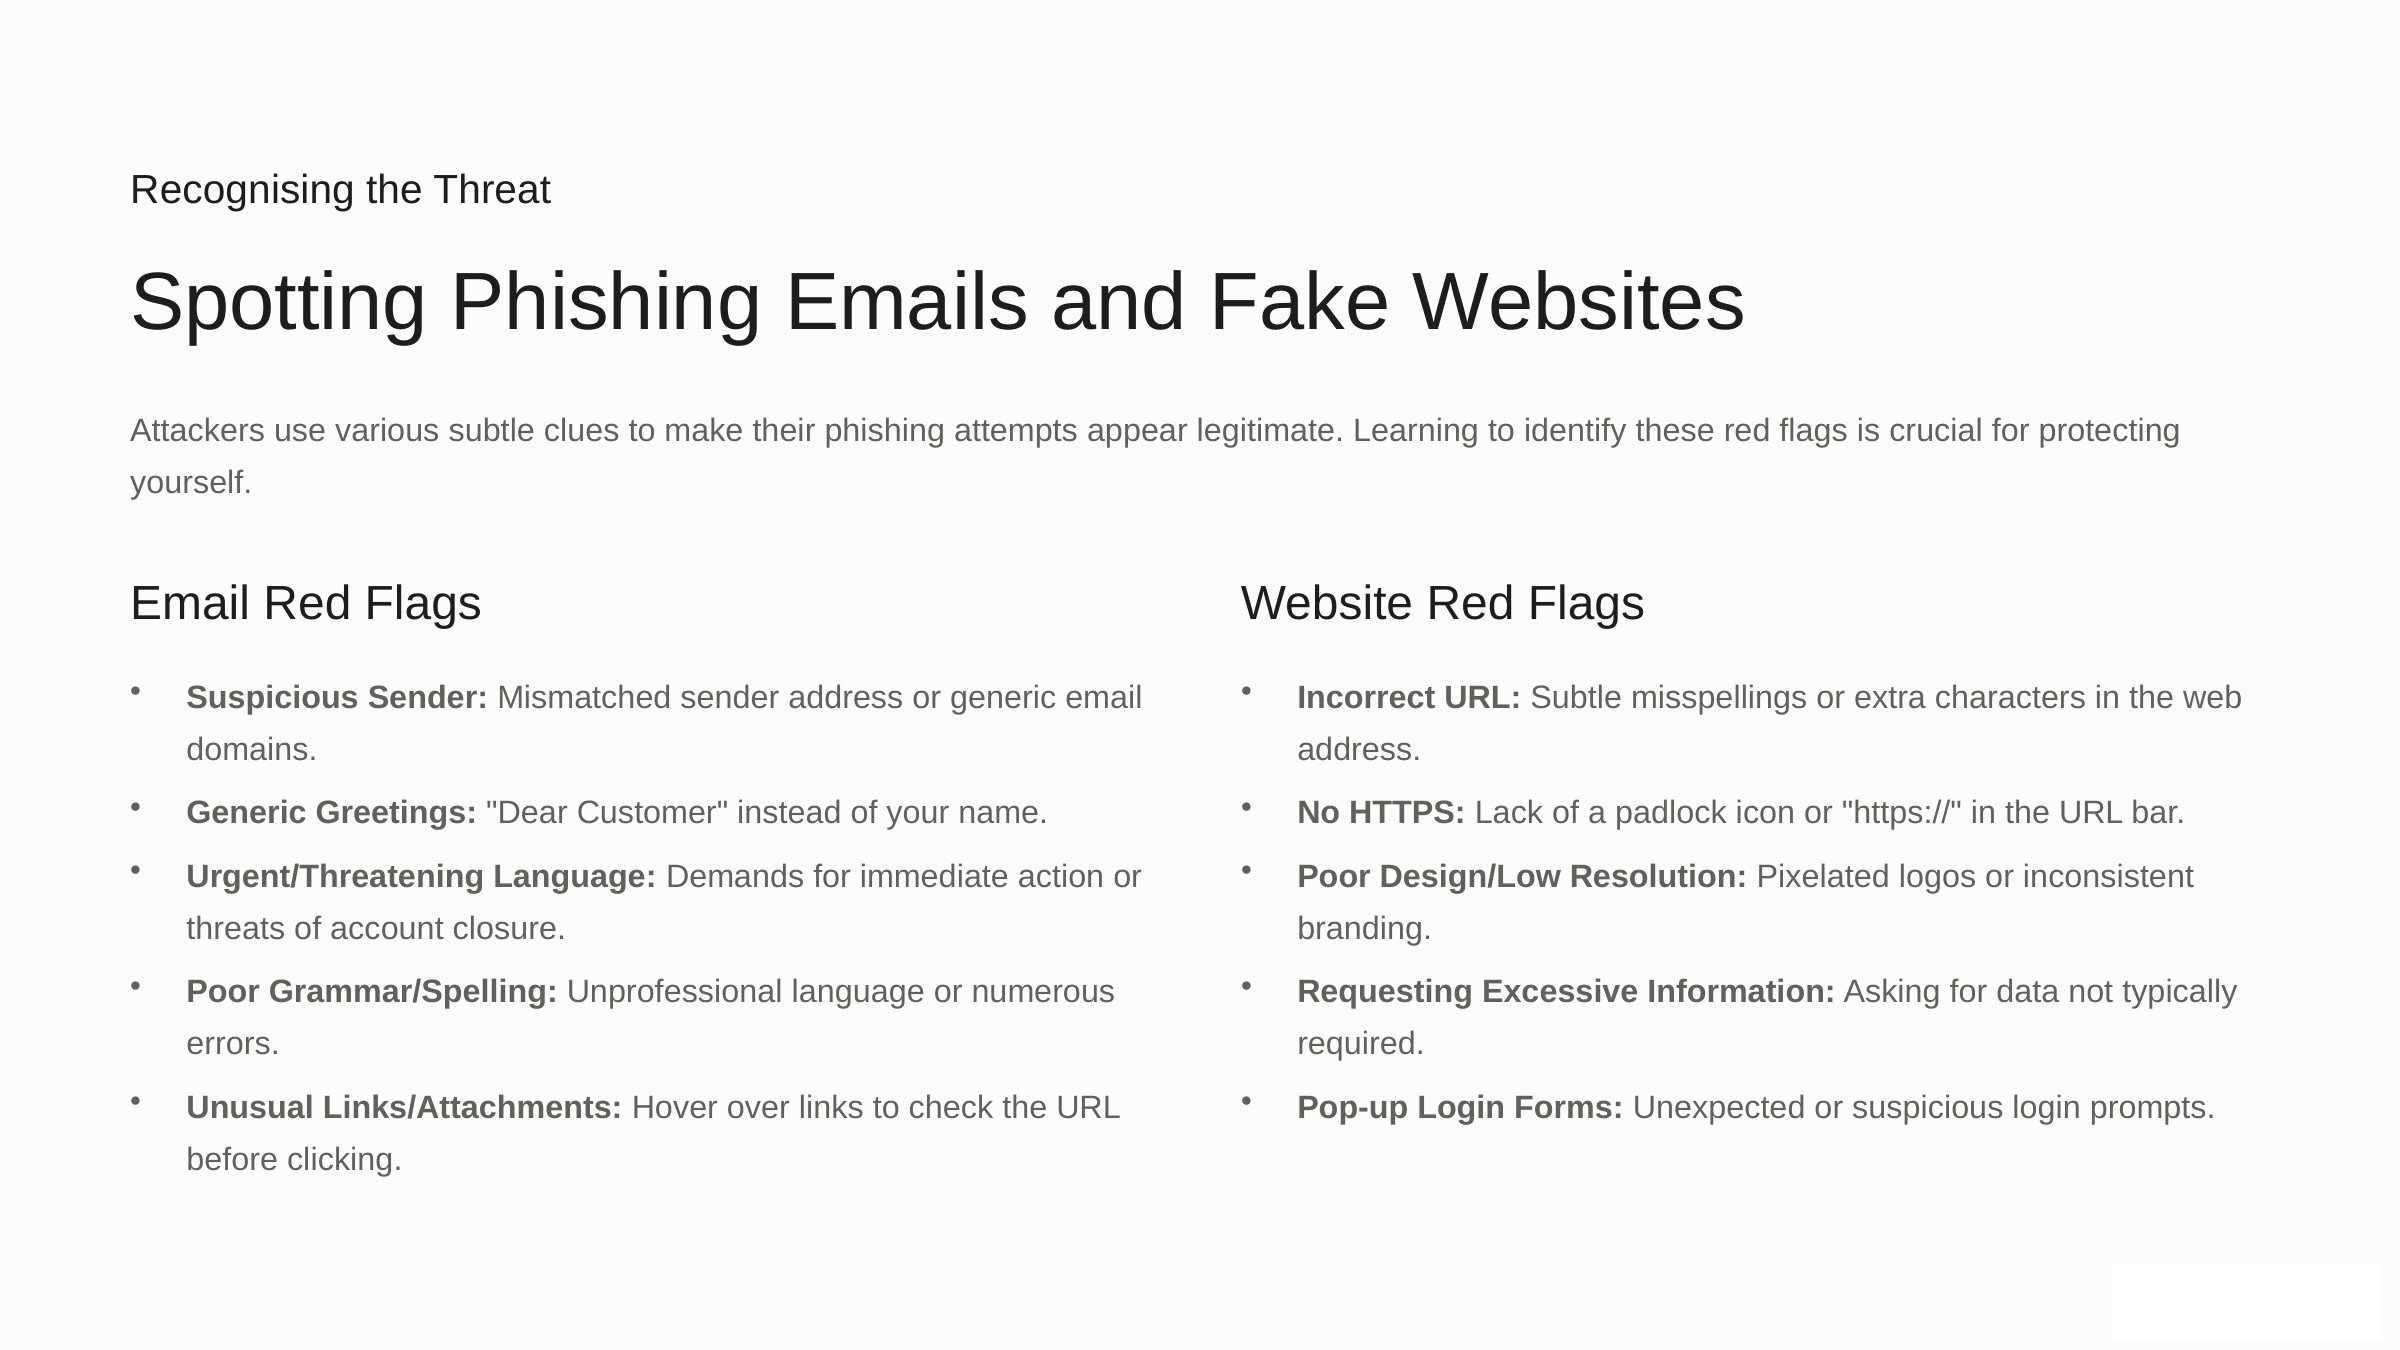

Recognising the Threat
Spotting Phishing Emails and Fake Websites
Attackers use various subtle clues to make their phishing attempts appear legitimate. Learning to identify these red flags is crucial for protecting yourself.
Email Red Flags
Website Red Flags
Suspicious Sender: Mismatched sender address or generic email domains.
Incorrect URL: Subtle misspellings or extra characters in the web address.
Generic Greetings: "Dear Customer" instead of your name.
No HTTPS: Lack of a padlock icon or "https://" in the URL bar.
Urgent/Threatening Language: Demands for immediate action or threats of account closure.
Poor Design/Low Resolution: Pixelated logos or inconsistent branding.
Poor Grammar/Spelling: Unprofessional language or numerous errors.
Requesting Excessive Information: Asking for data not typically required.
Unusual Links/Attachments: Hover over links to check the URL before clicking.
Pop-up Login Forms: Unexpected or suspicious login prompts.